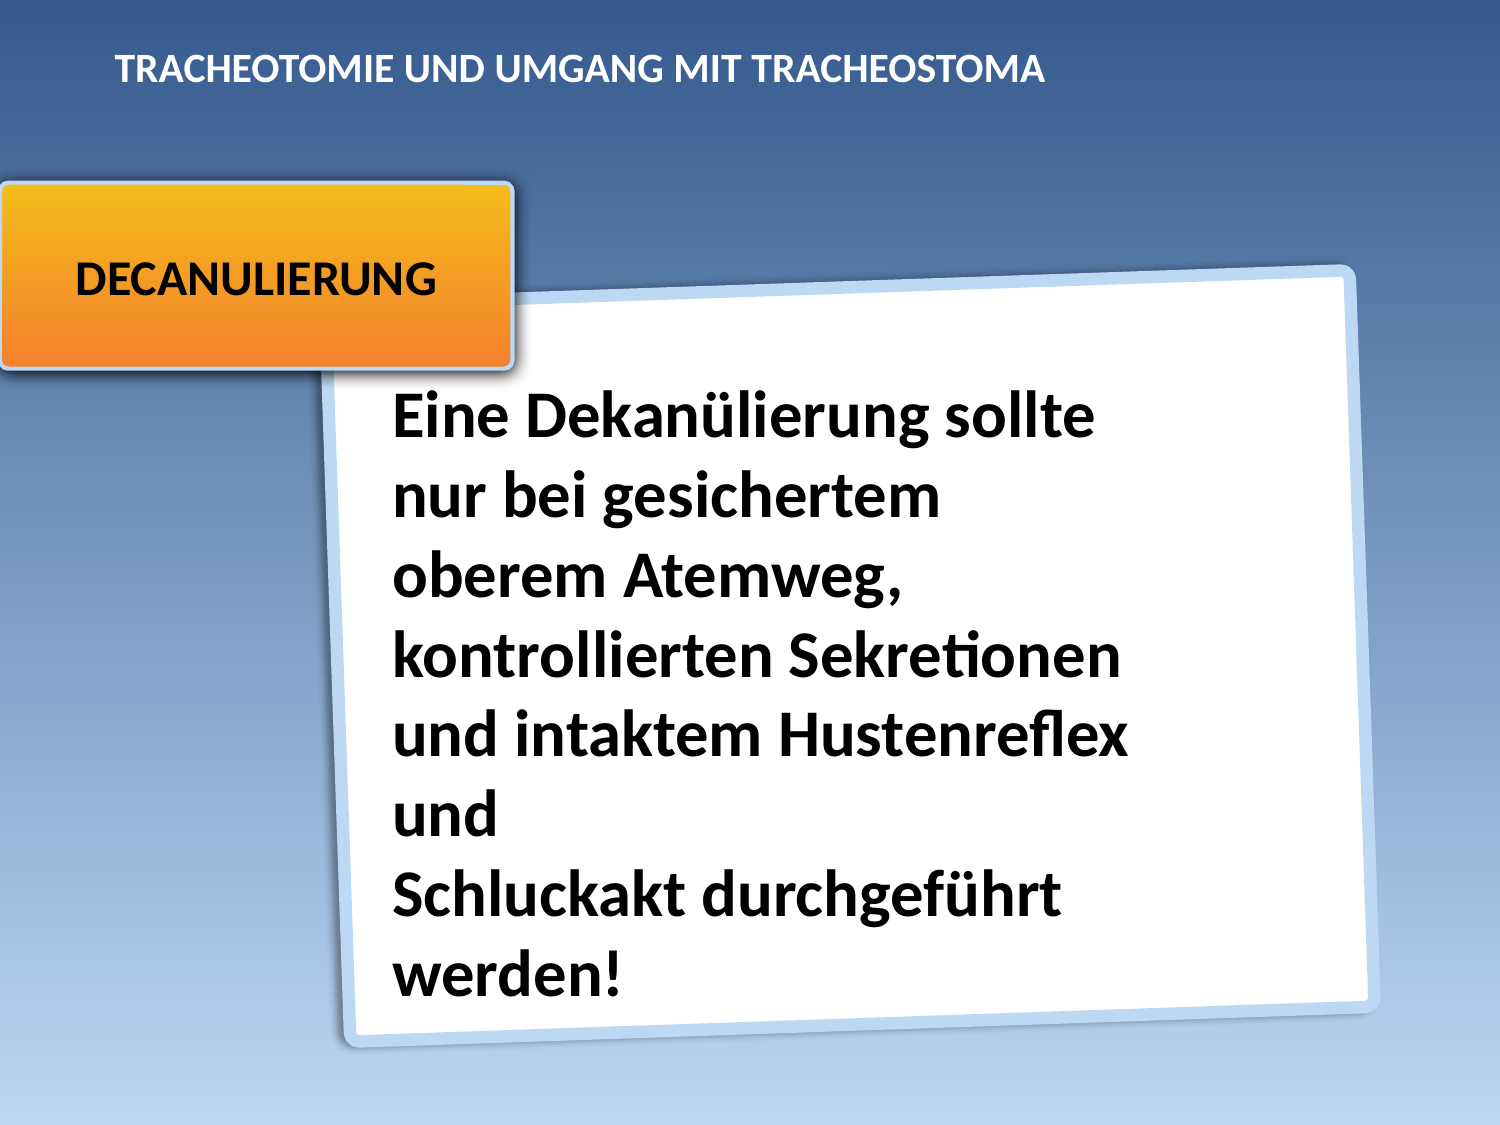

TRACHEOTOMIE UND UMGANG MIT TRACHEOSTOMA

DECANULIERUNG

Eine Dekanülierung sollte nur bei gesichertem oberem Atemweg,
kontrollierten Sekretionen und intaktem Hustenreflex und
Schluckakt durchgeführt werden!